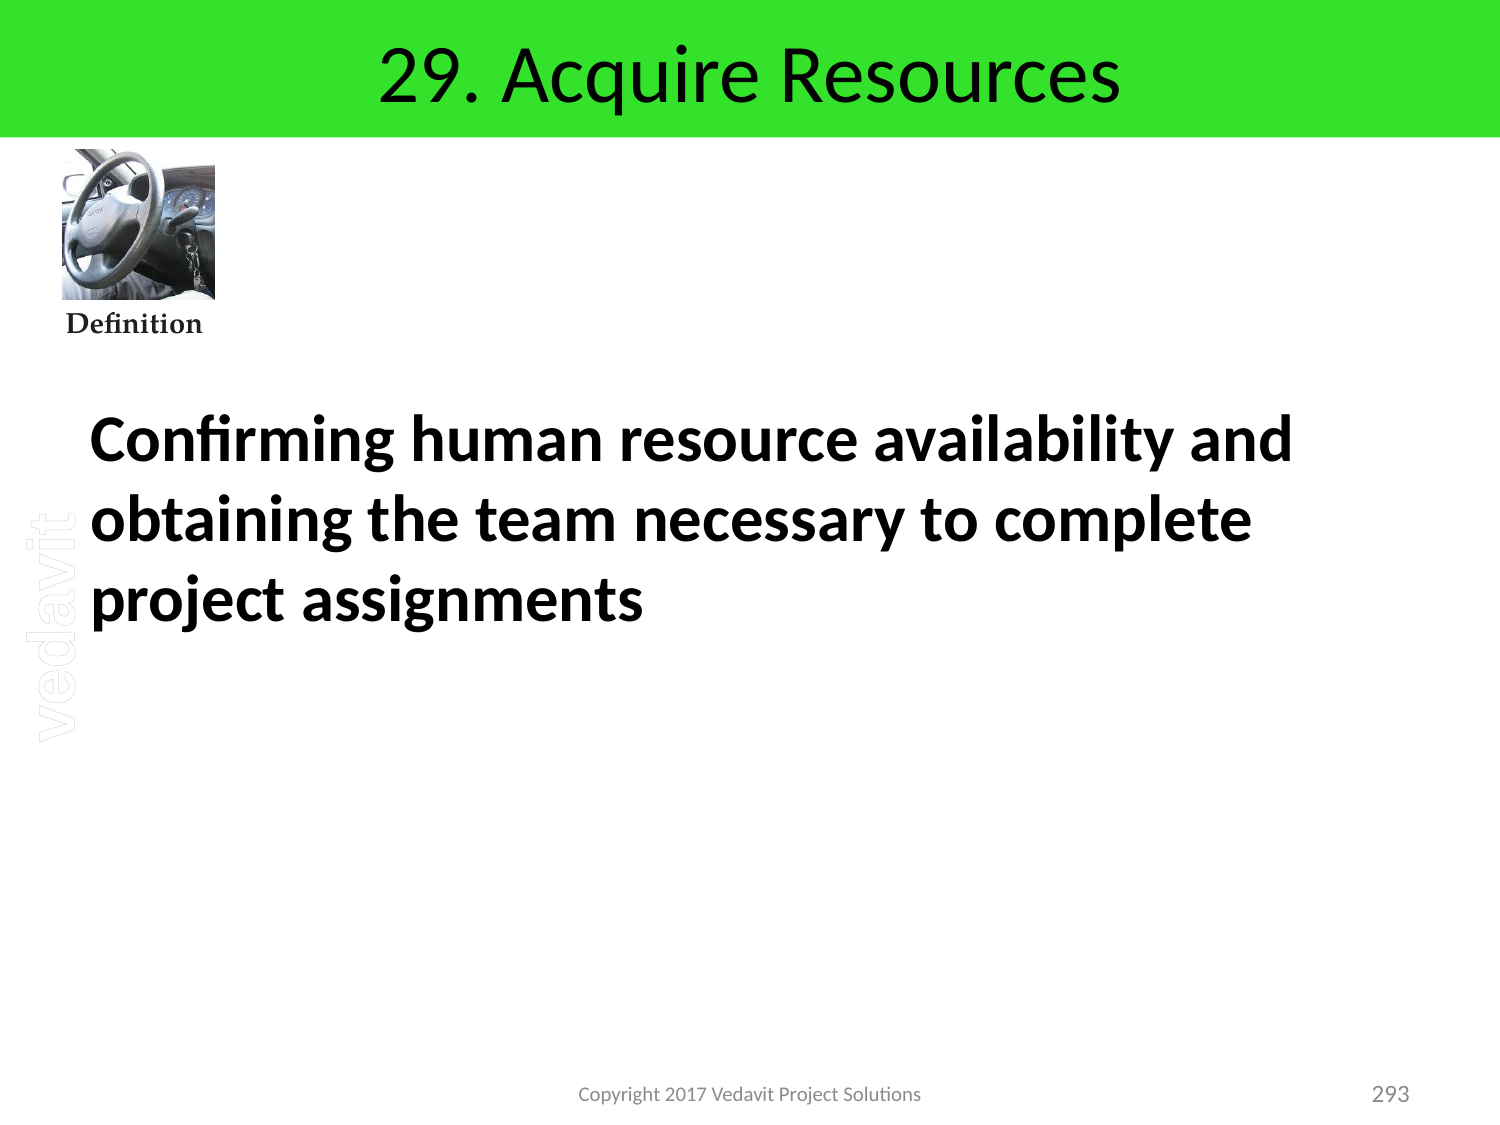

# 29. Acquire Resources
Confirming human resource availability and obtaining the team necessary to complete project assignments

Copyright 2017 Vedavit Project Solutions
293